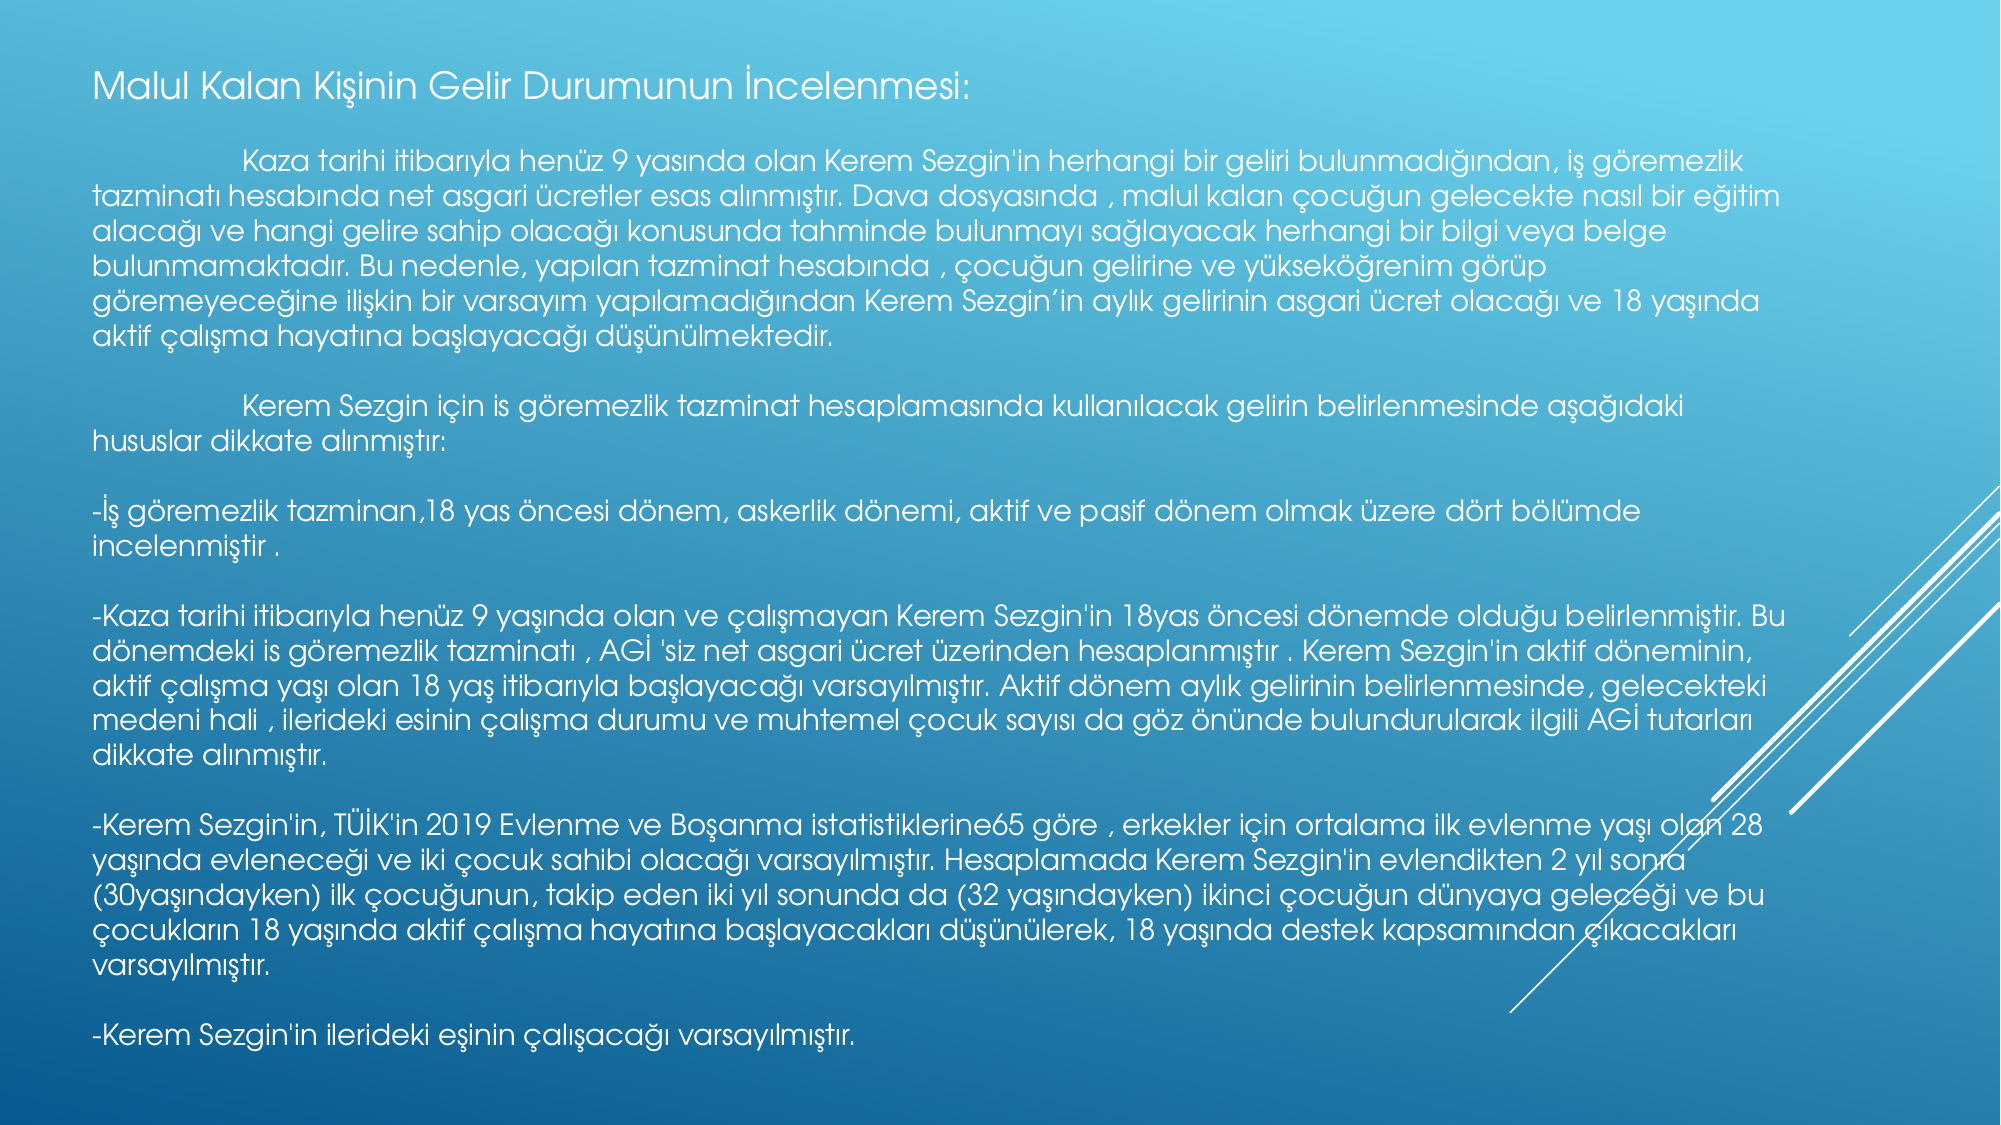

Malul Kalan Kişinin Gelir Durumunun İncelenmesi:

	Kaza tarihi itibarıyla henüz 9 yasında olan Kerem Sezgin'in herhangi bir geliri bulunmadığından, iş göremezlik tazminatı hesabında net asgari ücretler esas alınmıştır. Dava dosyasında , malul kalan çocuğun gelecekte nasıl bir eğitim alacağı ve hangi gelire sahip olacağı konusunda tahminde bulunmayı sağlayacak herhangi bir bilgi veya belge bulunmamaktadır. Bu nedenle, yapılan tazminat hesabında , çocuğun gelirine ve yükseköğrenim görüp göremeyeceğine ilişkin bir varsayım yapılamadığından Kerem Sezgin’in aylık gelirinin asgari ücret olacağı ve 18 yaşında aktif çalışma hayatına başlayacağı düşünülmektedir.

	Kerem Sezgin için is göremezlik tazminat hesaplamasında kullanılacak gelirin belirlenmesinde aşağıdaki hususlar dikkate alınmıştır:

-İş göremezlik tazminan,18 yas öncesi dönem, askerlik dönemi, aktif ve pasif dönem olmak üzere dört bölümde incelenmiştir .

-Kaza tarihi itibarıyla henüz 9 yaşında olan ve çalışmayan Kerem Sezgin'in 18yas öncesi dönemde olduğu belirlenmiştir. Bu dönemdeki is göremezlik tazminatı , AGİ 'siz net asgari ücret üzerinden hesaplanmıştır . Kerem Sezgin'in aktif döneminin, aktif çalışma yaşı olan 18 yaş itibarıyla başlayacağı varsayılmıştır. Aktif dönem aylık gelirinin belirlenmesinde, gelecekteki medeni hali , ilerideki esinin çalışma durumu ve muhtemel çocuk sayısı da göz önünde bulundurularak ilgili AGİ tutarları dikkate alınmıştır.

-Kerem Sezgin'in, TÜİK'in 2019 Evlenme ve Boşanma istatistiklerine65 göre , erkekler için ortalama ilk evlenme yaşı olan 28 yaşında evleneceği ve iki çocuk sahibi olacağı varsayılmıştır. Hesaplamada Kerem Sezgin'in evlendikten 2 yıl sonra (30yaşındayken) ilk çocuğunun, takip eden iki yıl sonunda da (32 yaşındayken) ikinci çocuğun dünyaya geleceği ve bu çocukların 18 yaşında aktif çalışma hayatına başlayacakları düşünülerek, 18 yaşında destek kapsamından çıkacakları varsayılmıştır.

-Kerem Sezgin'in ilerideki eşinin çalışacağı varsayılmıştır.